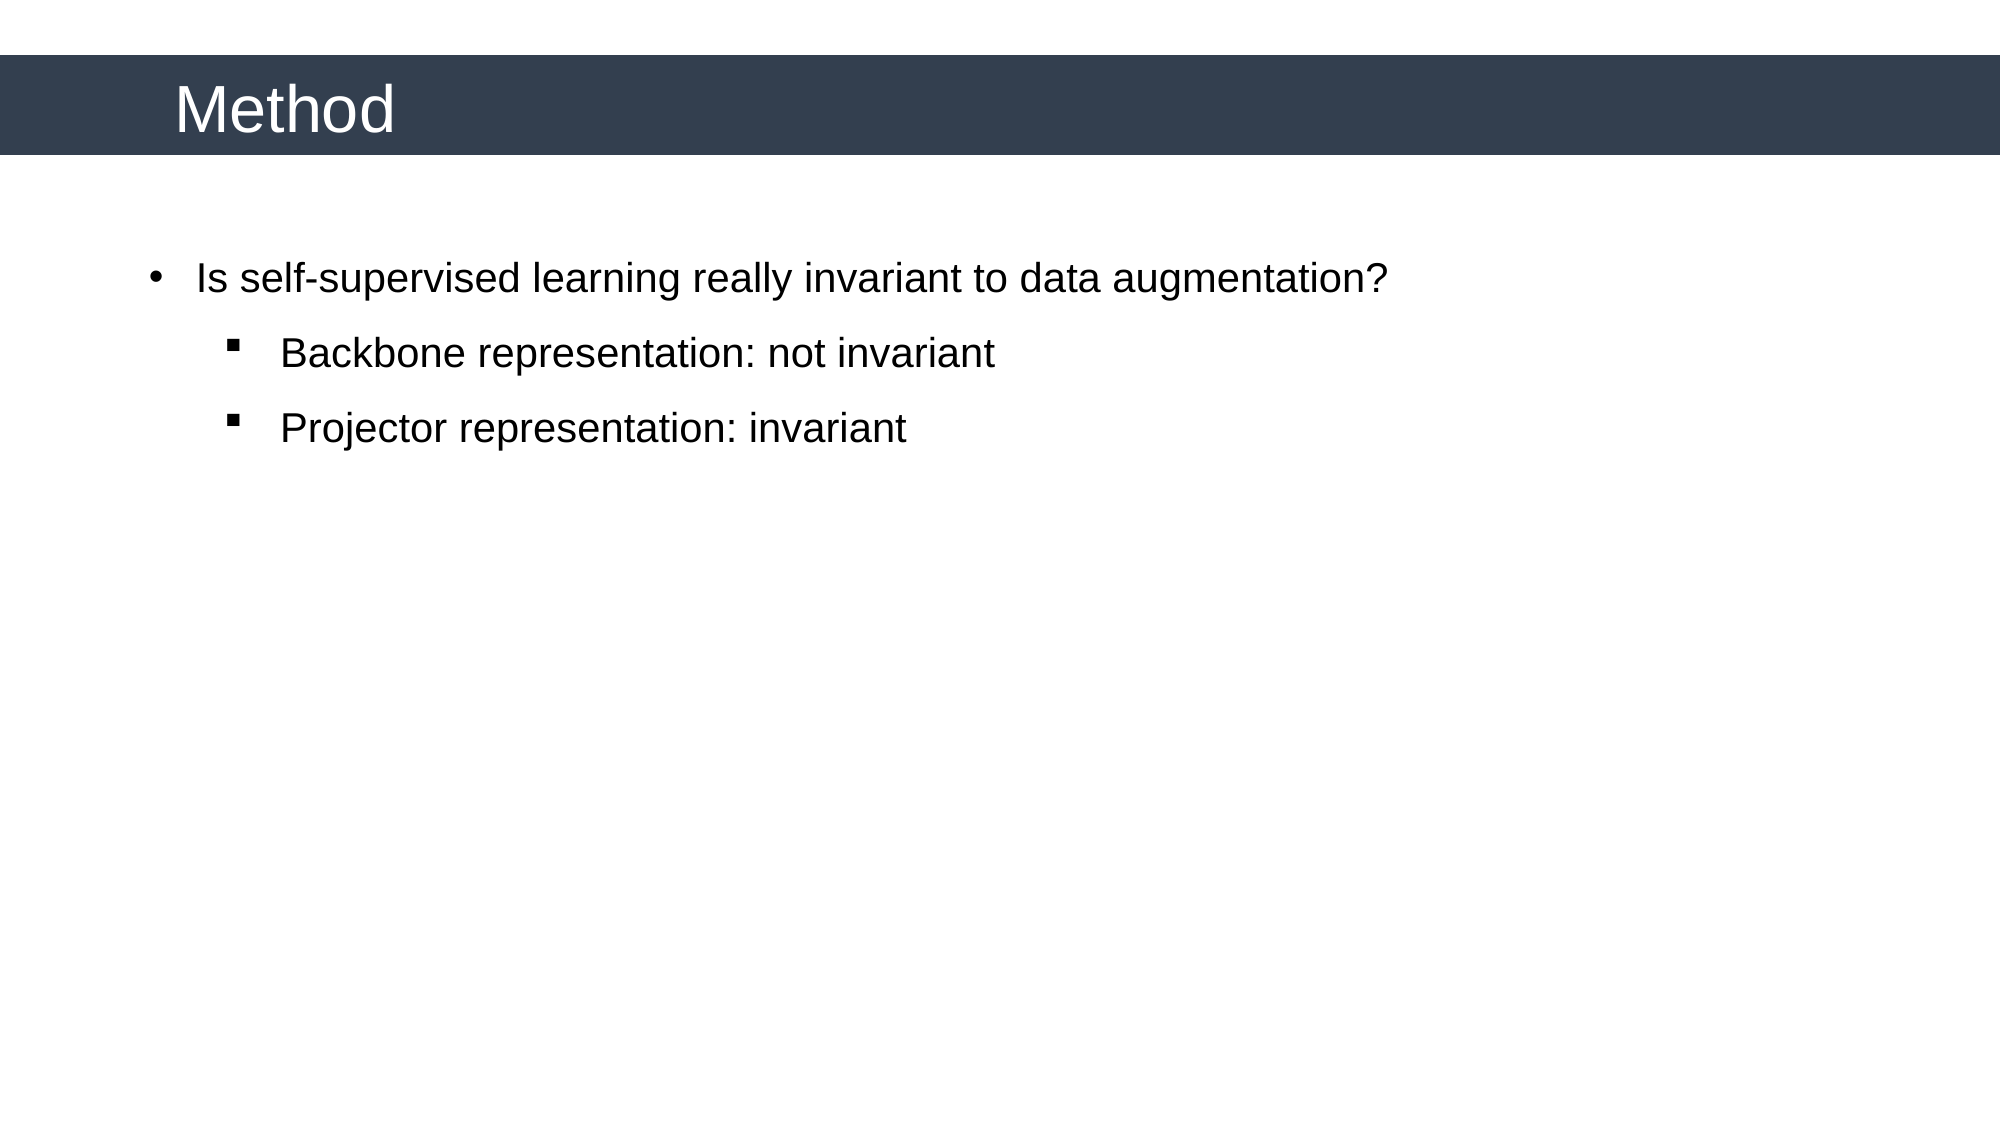

Method

Is self-supervised learning really invariant to data augmentation?
Backbone representation: not invariant
Projector representation: invariant